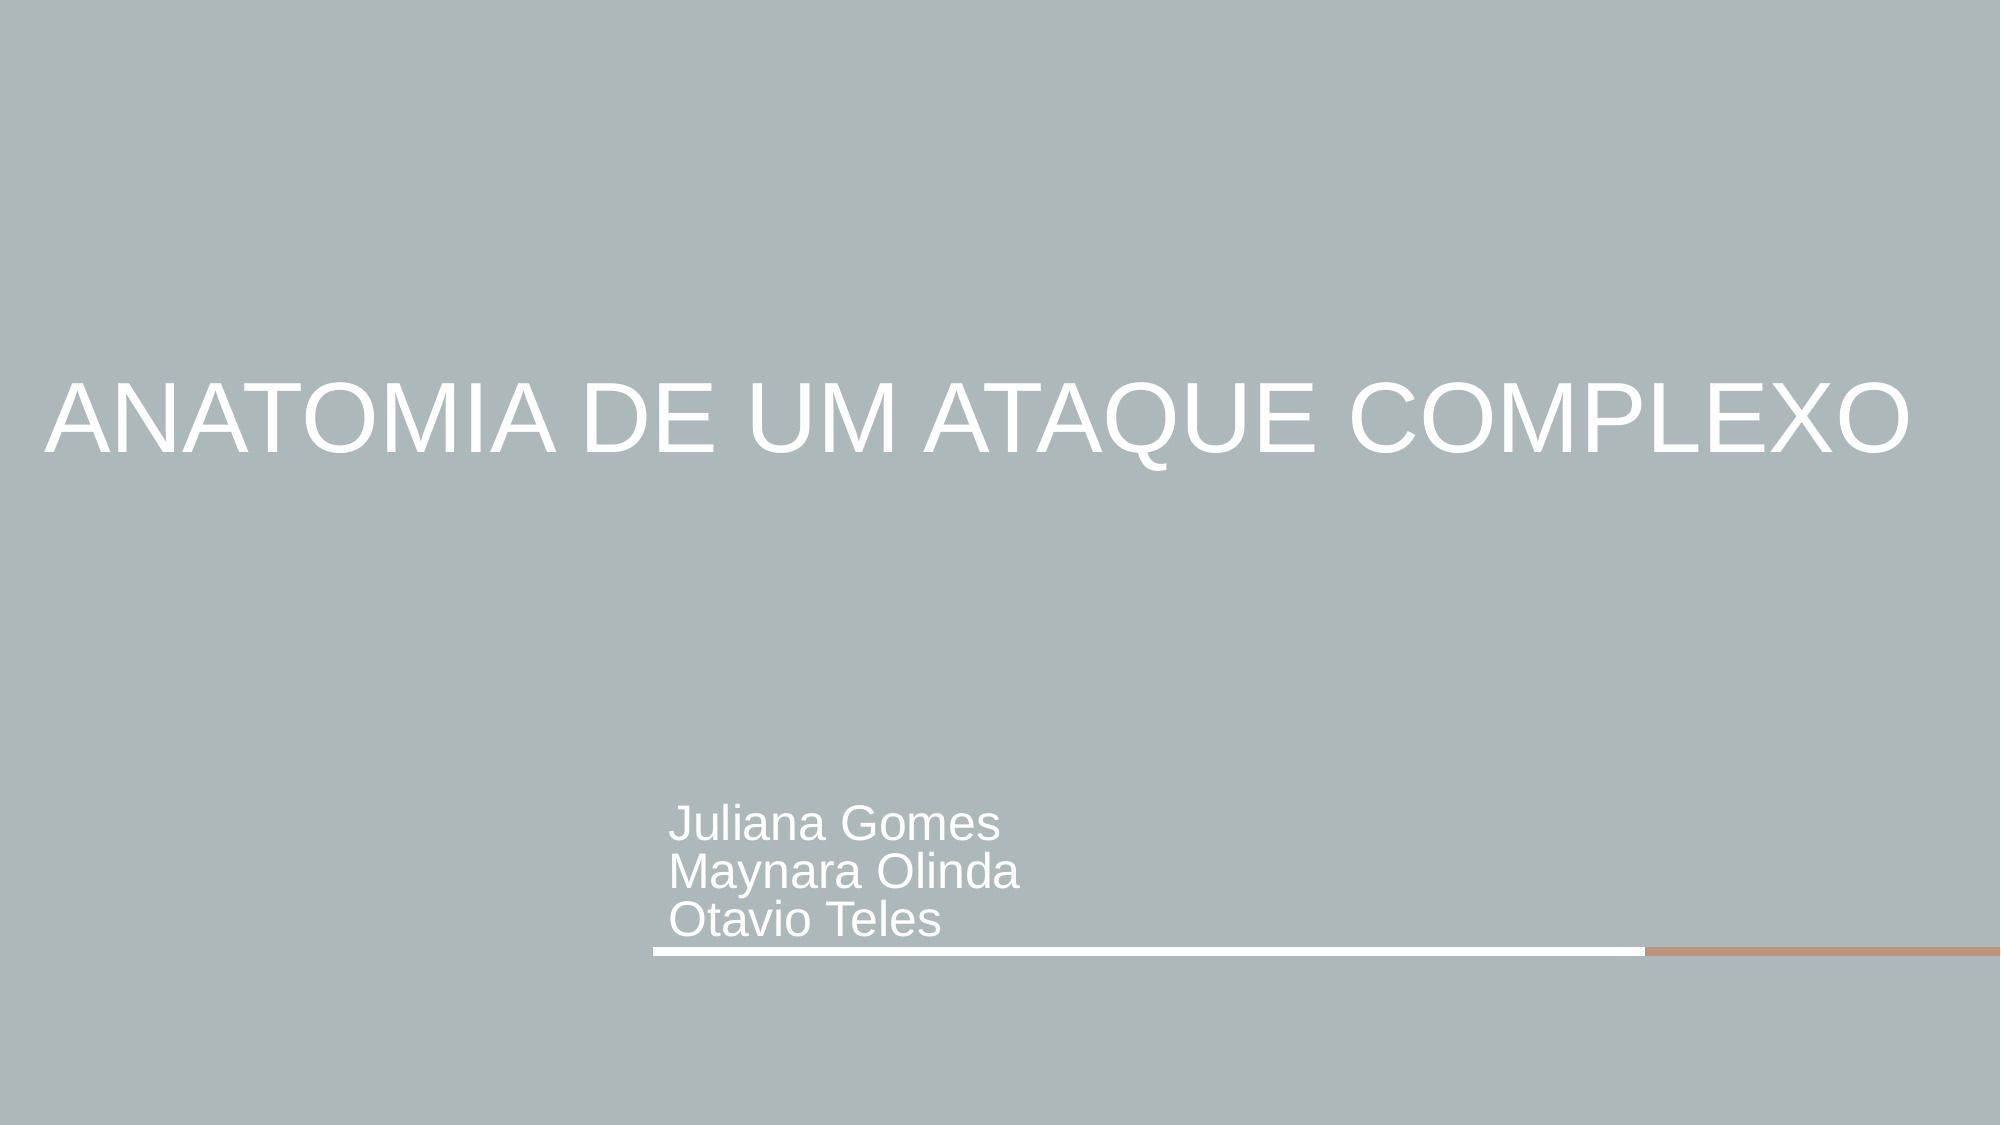

# Anatomia de um ataque complexo
Juliana Gomes
Maynara Olinda
Otavio Teles